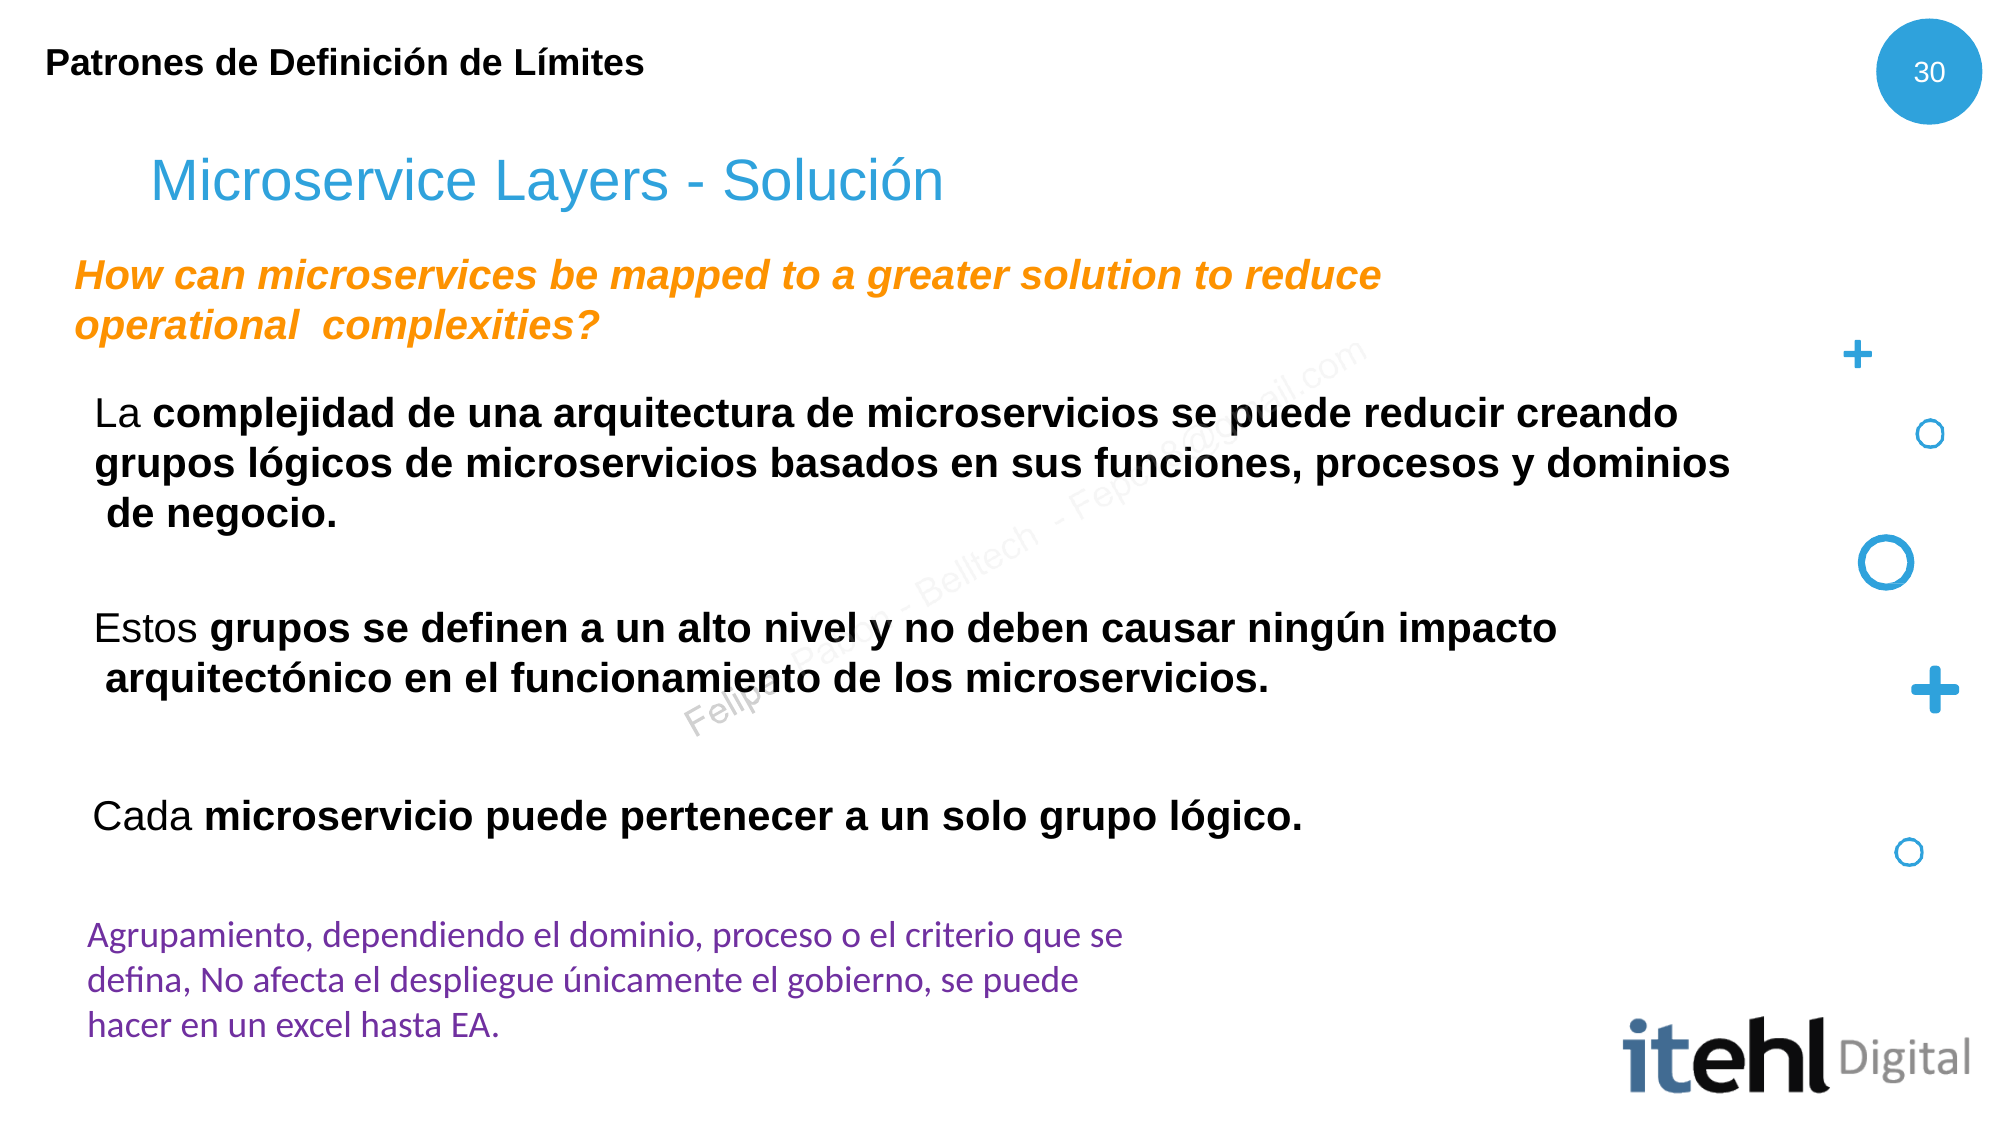

Patrones de Definición de Límites
30
# Microservice Layers - Solución
How can microservices be mapped to a greater solution to reduce operational  complexities?
La complejidad de una arquitectura de microservicios se puede reducir creando  grupos lógicos de microservicios basados en sus funciones, procesos y dominios  de negocio.

Estos grupos se definen a un alto nivel y no deben causar ningún impacto  arquitectónico en el funcionamiento de los microservicios.

Cada microservicio puede pertenecer a un solo grupo lógico.

Agrupamiento, dependiendo el dominio, proceso o el criterio que se defina, No afecta el despliegue únicamente el gobierno, se puede hacer en un excel hasta EA.